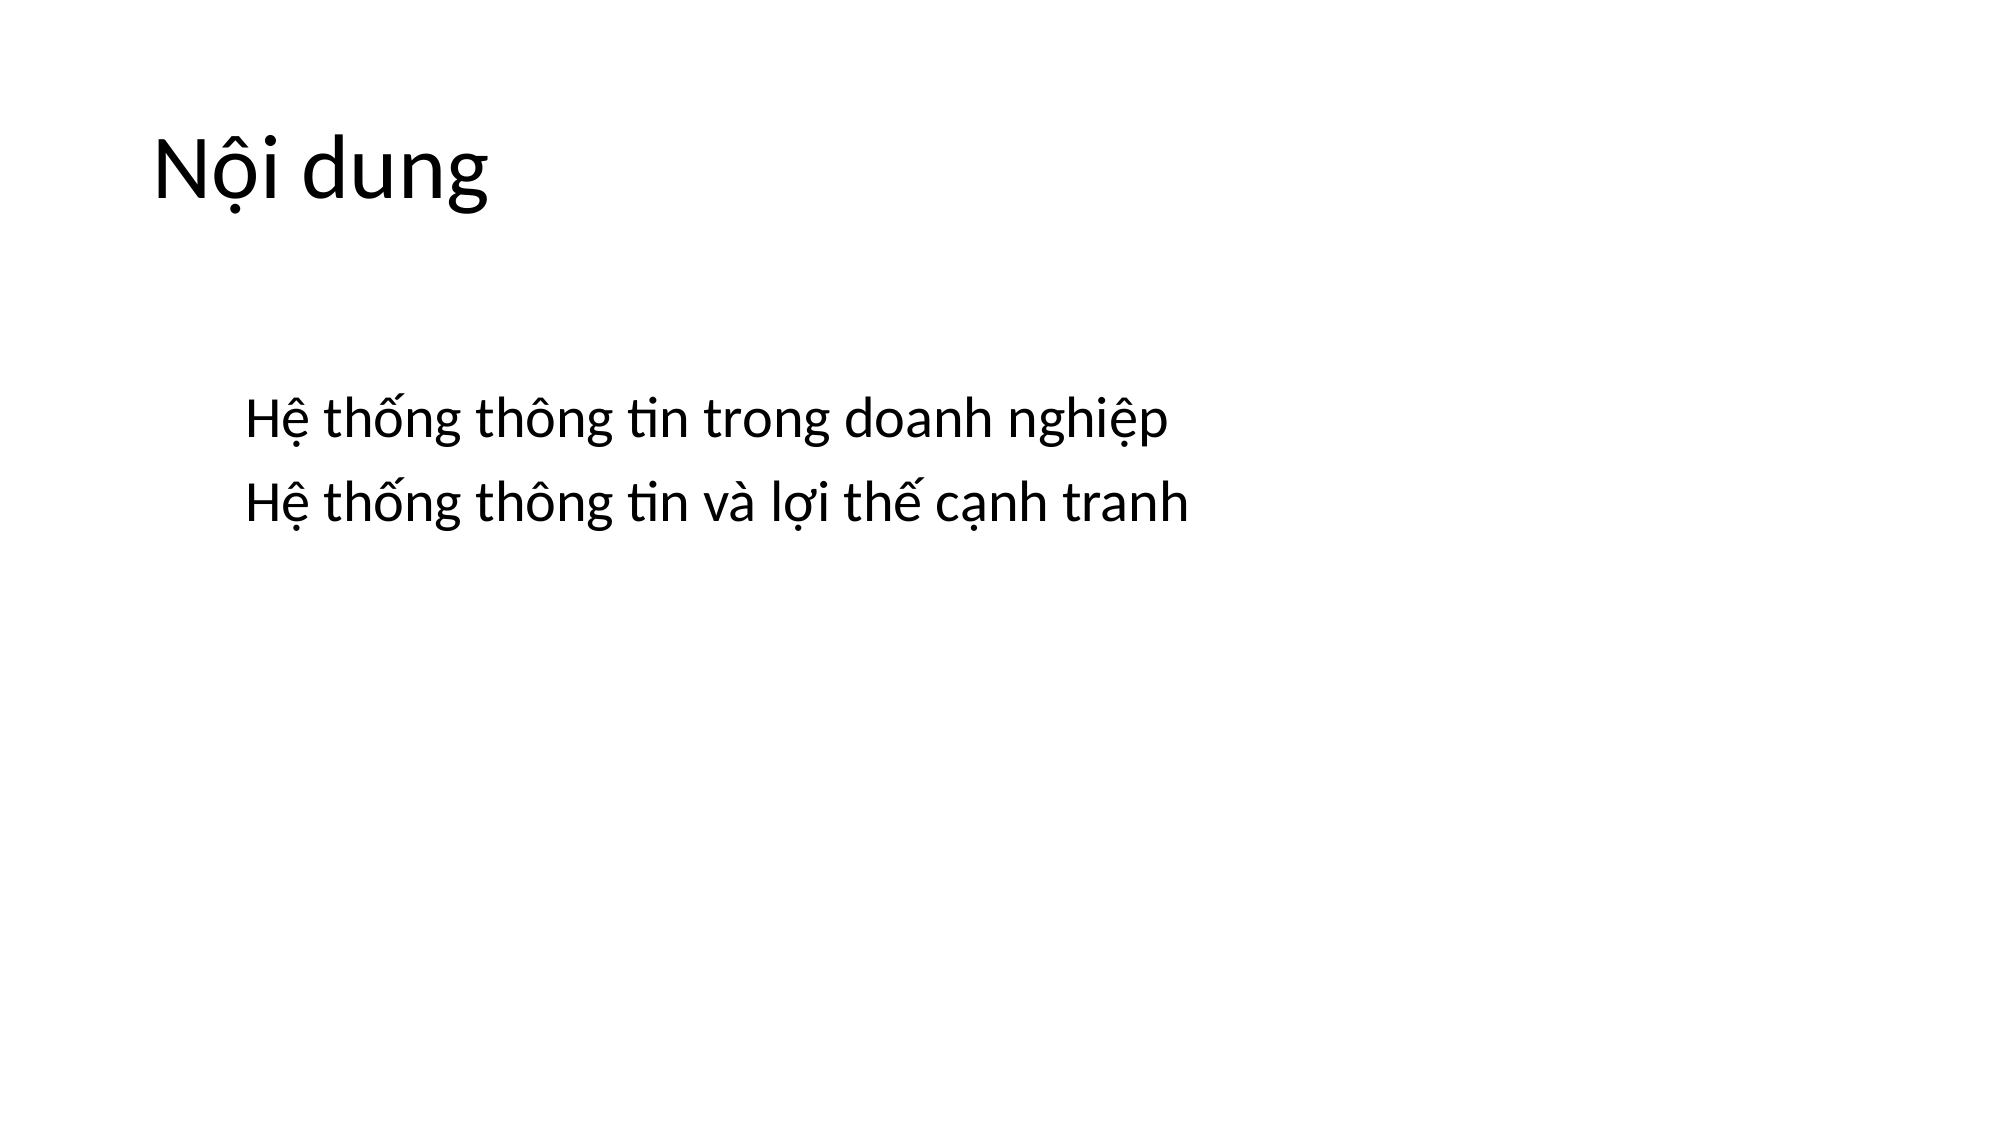

# Nội dung
Hệ thống thông tin trong doanh nghiệp
Hệ thống thông tin và lợi thế cạnh tranh